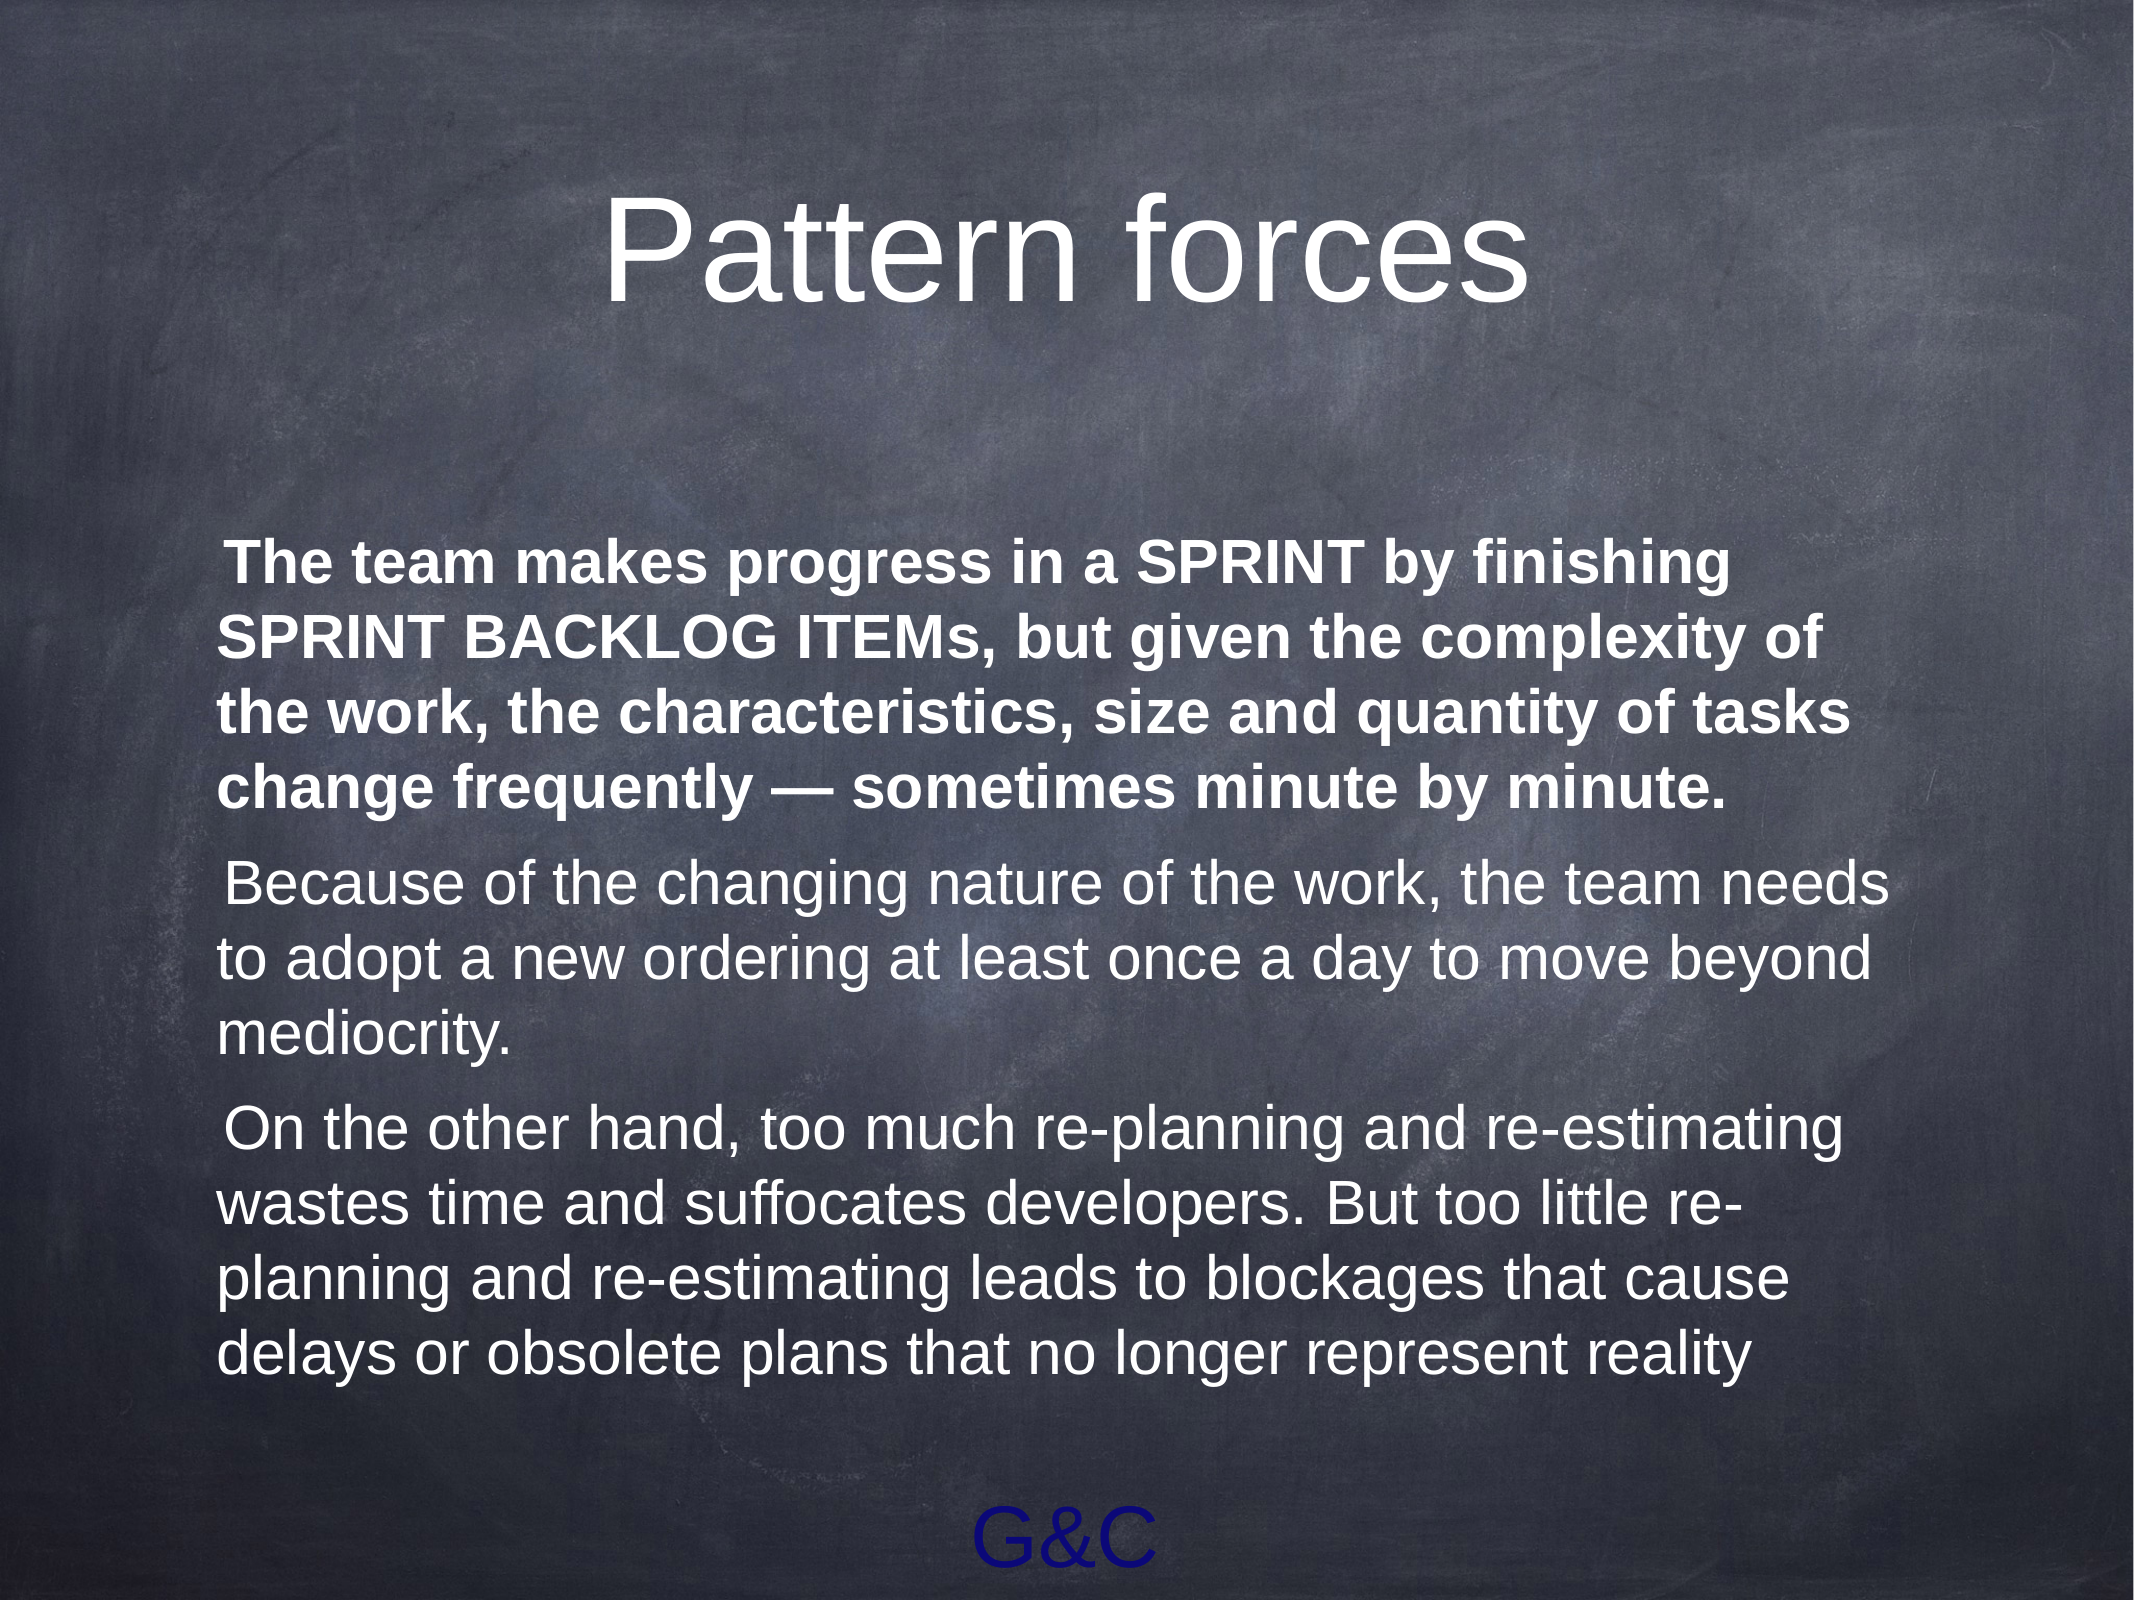

# Pattern forces
The team makes progress in a Sprint by finishing Sprint Backlog Items, but given the complexity of the work, the characteristics, size and quantity of tasks change frequently — sometimes minute by minute.
Because of the changing nature of the work, the team needs to adopt a new ordering at least once a day to move beyond mediocrity.
On the other hand, too much re-planning and re-estimating wastes time and suffocates developers. But too little re-planning and re-estimating leads to blockages that cause delays or obsolete plans that no longer represent reality